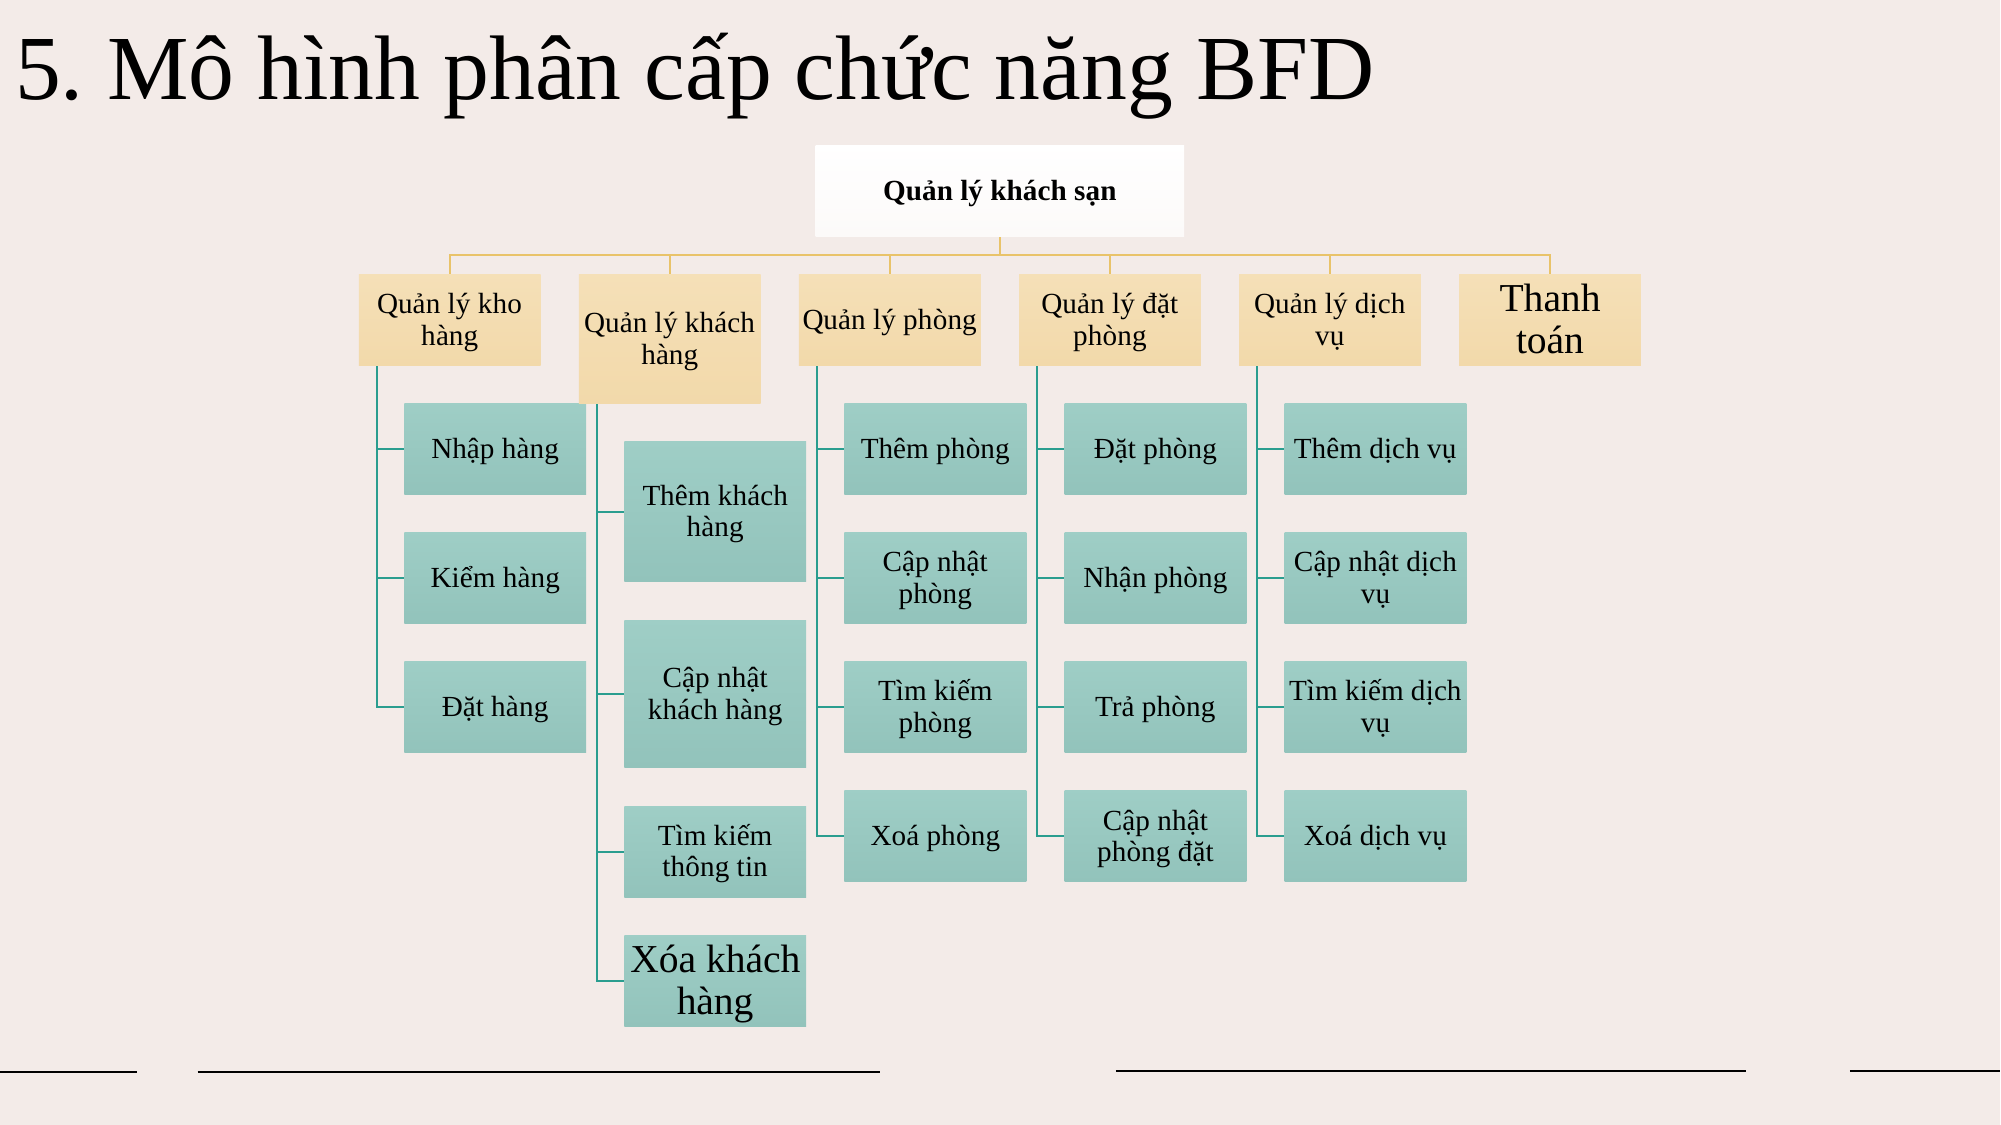

# 5. Mô hình phân cấp chức năng BFD
Quản lý khách sạn
Quản lý kho hàng
Nhập hàng
Kiểm hàng
Đặt hàng
Quản lý khách hàng
Thêm khách hàng
Cập nhật khách hàng
Tìm kiếm thông tin
Xóa khách hàng
Quản lý phòng
Thêm phòng
Cập nhật phòng
Tìm kiếm phòng
Xoá phòng
Quản lý đặt phòng
Đặt phòng
Nhận phòng
Trả phòng
Cập nhật phòng đặt
Quản lý dịch vụ
Thêm dịch vụ
Cập nhật dịch vụ
Tìm kiếm dịch vụ
Xoá dịch vụ
Thanh toán